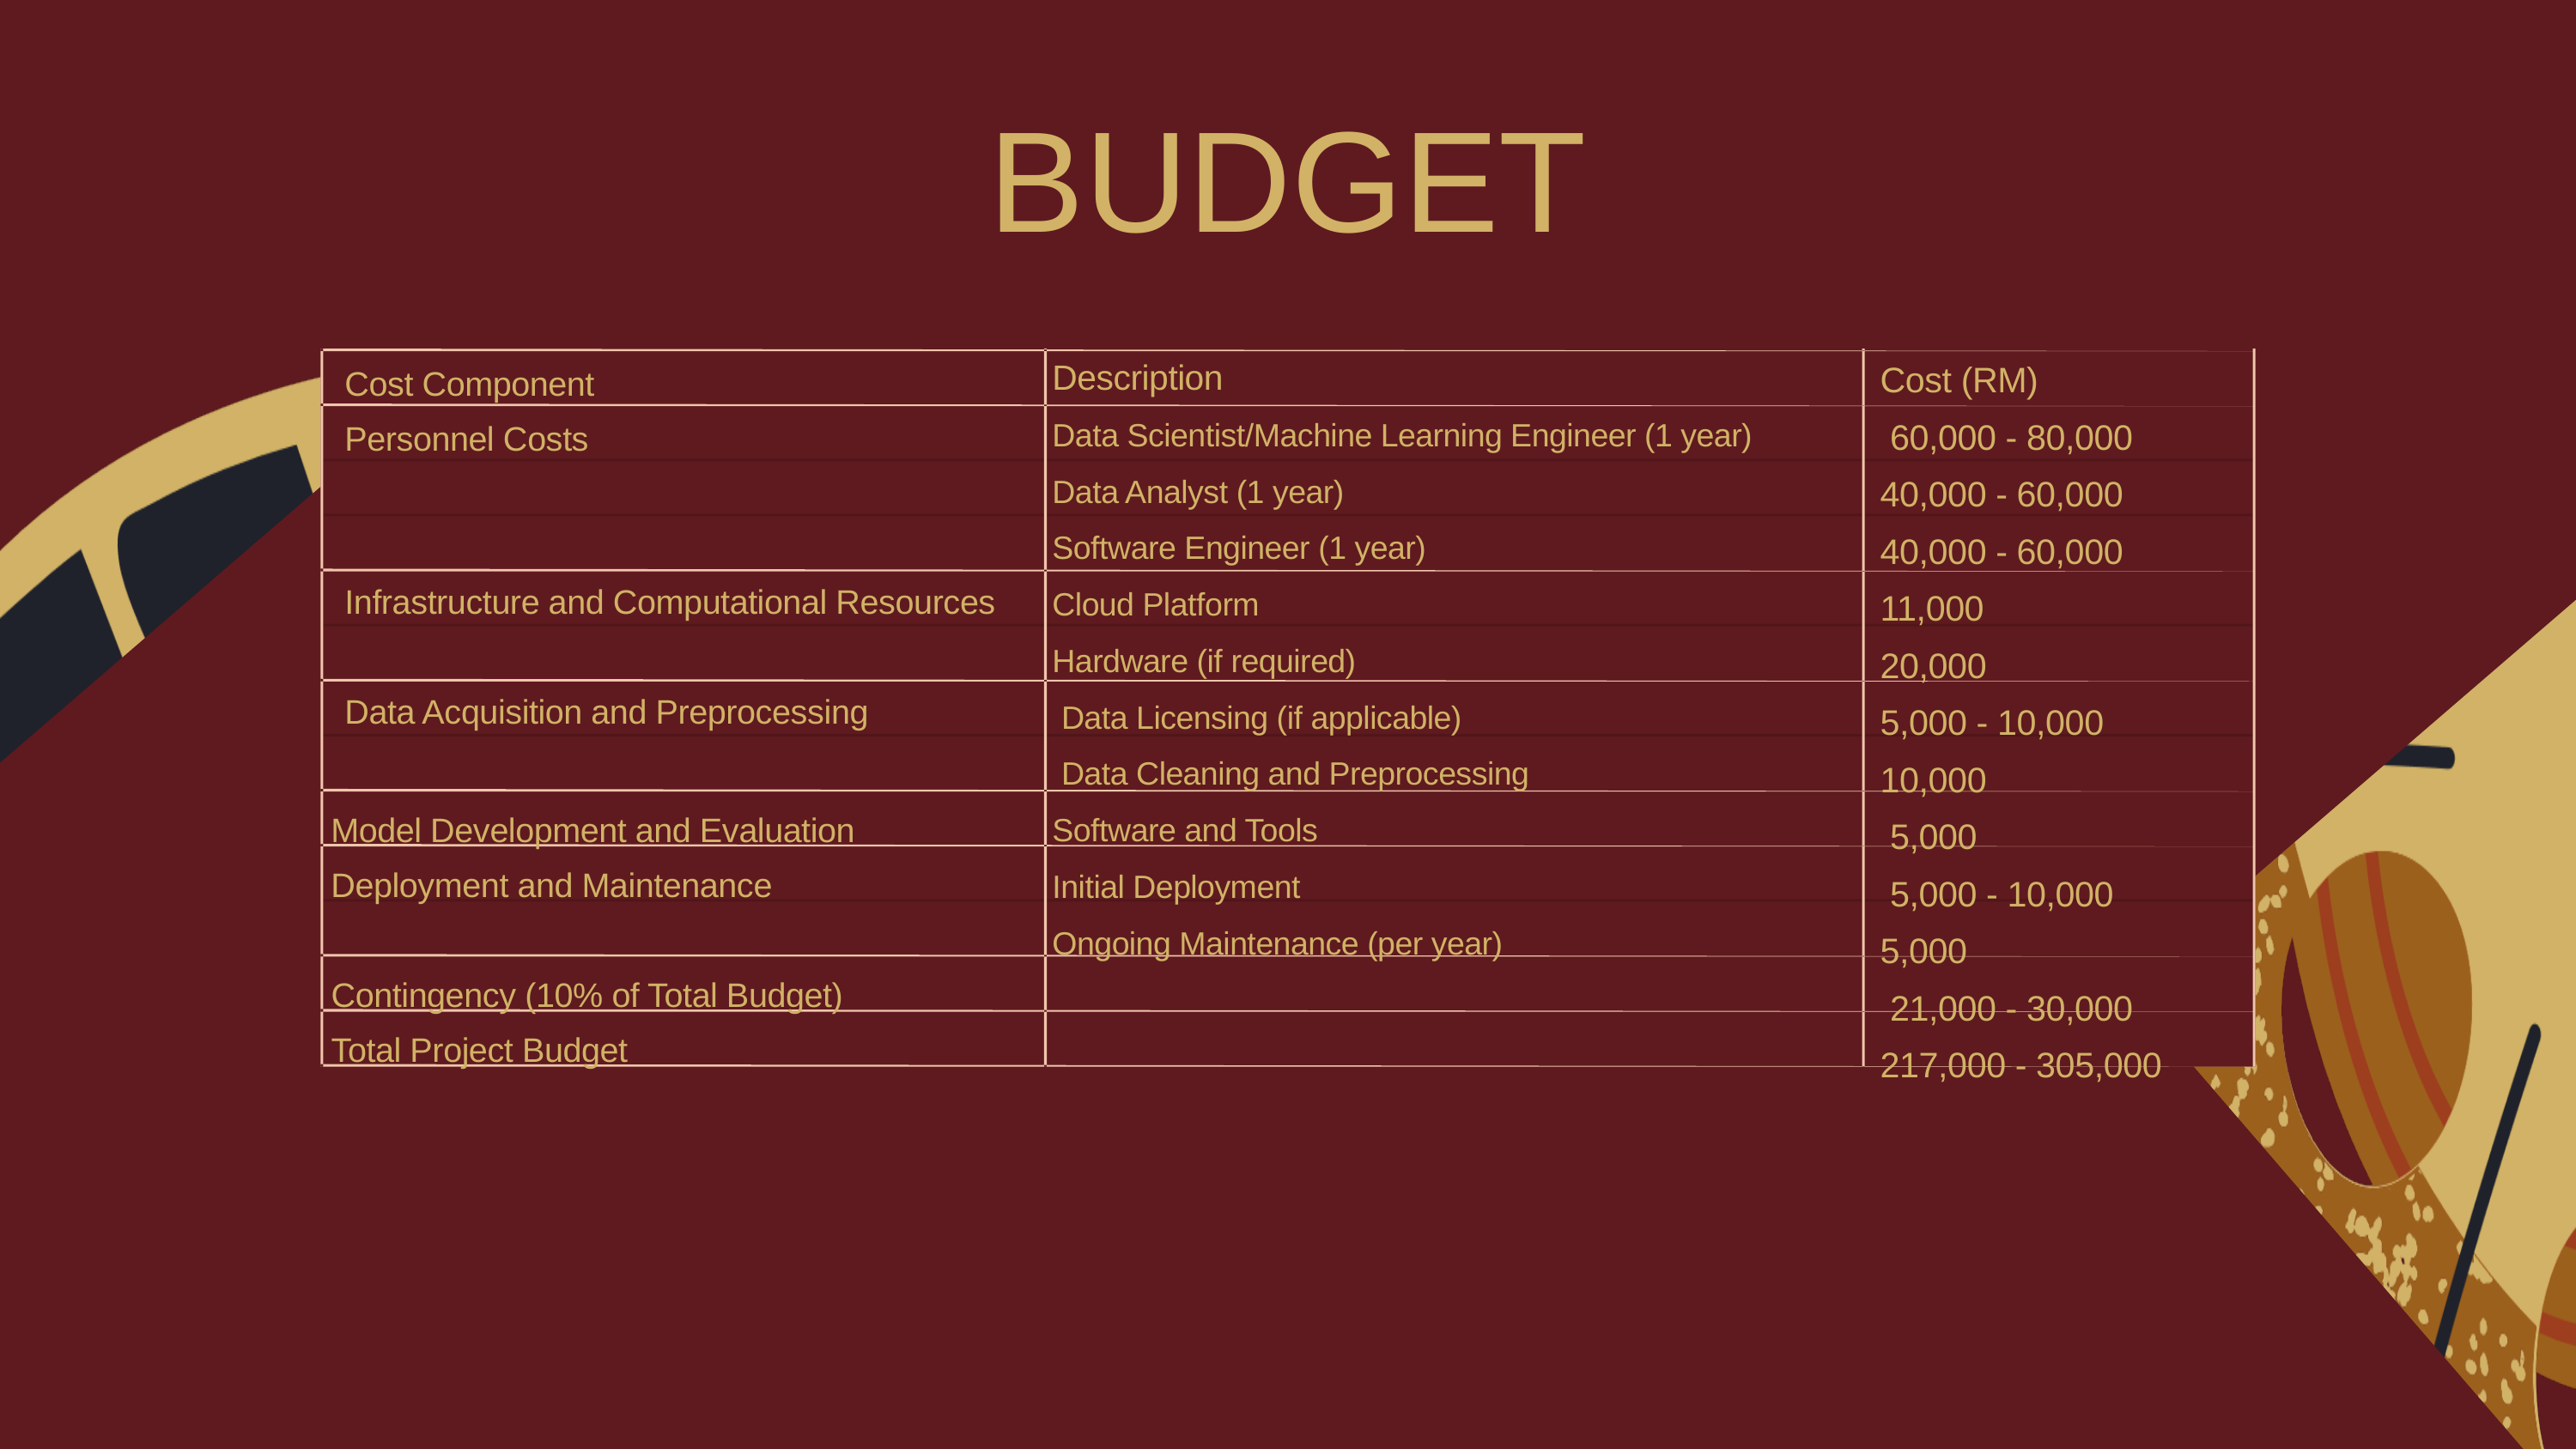

BUDGET

Description
Data Scientist/Machine Learning Engineer (1 year)
Data Analyst (1 year)
Software Engineer (1 year)
Cloud Platform
Hardware (if required)
 Data Licensing (if applicable)
 Data Cleaning and Preprocessing
Software and Tools
Initial Deployment
Ongoing Maintenance (per year)
Cost (RM)
 60,000 - 80,000 40,000 - 60,000 40,000 - 60,000 11,000
20,000
5,000 - 10,000 10,000
 5,000
 5,000 - 10,000 5,000
 21,000 - 30,000 217,000 - 305,000

Cost Component Personnel Costs
Infrastructure and Computational Resources
Data Acquisition and Preprocessing
Model Development and Evaluation Deployment and Maintenance
Contingency (10% of Total Budget) Total Project Budget